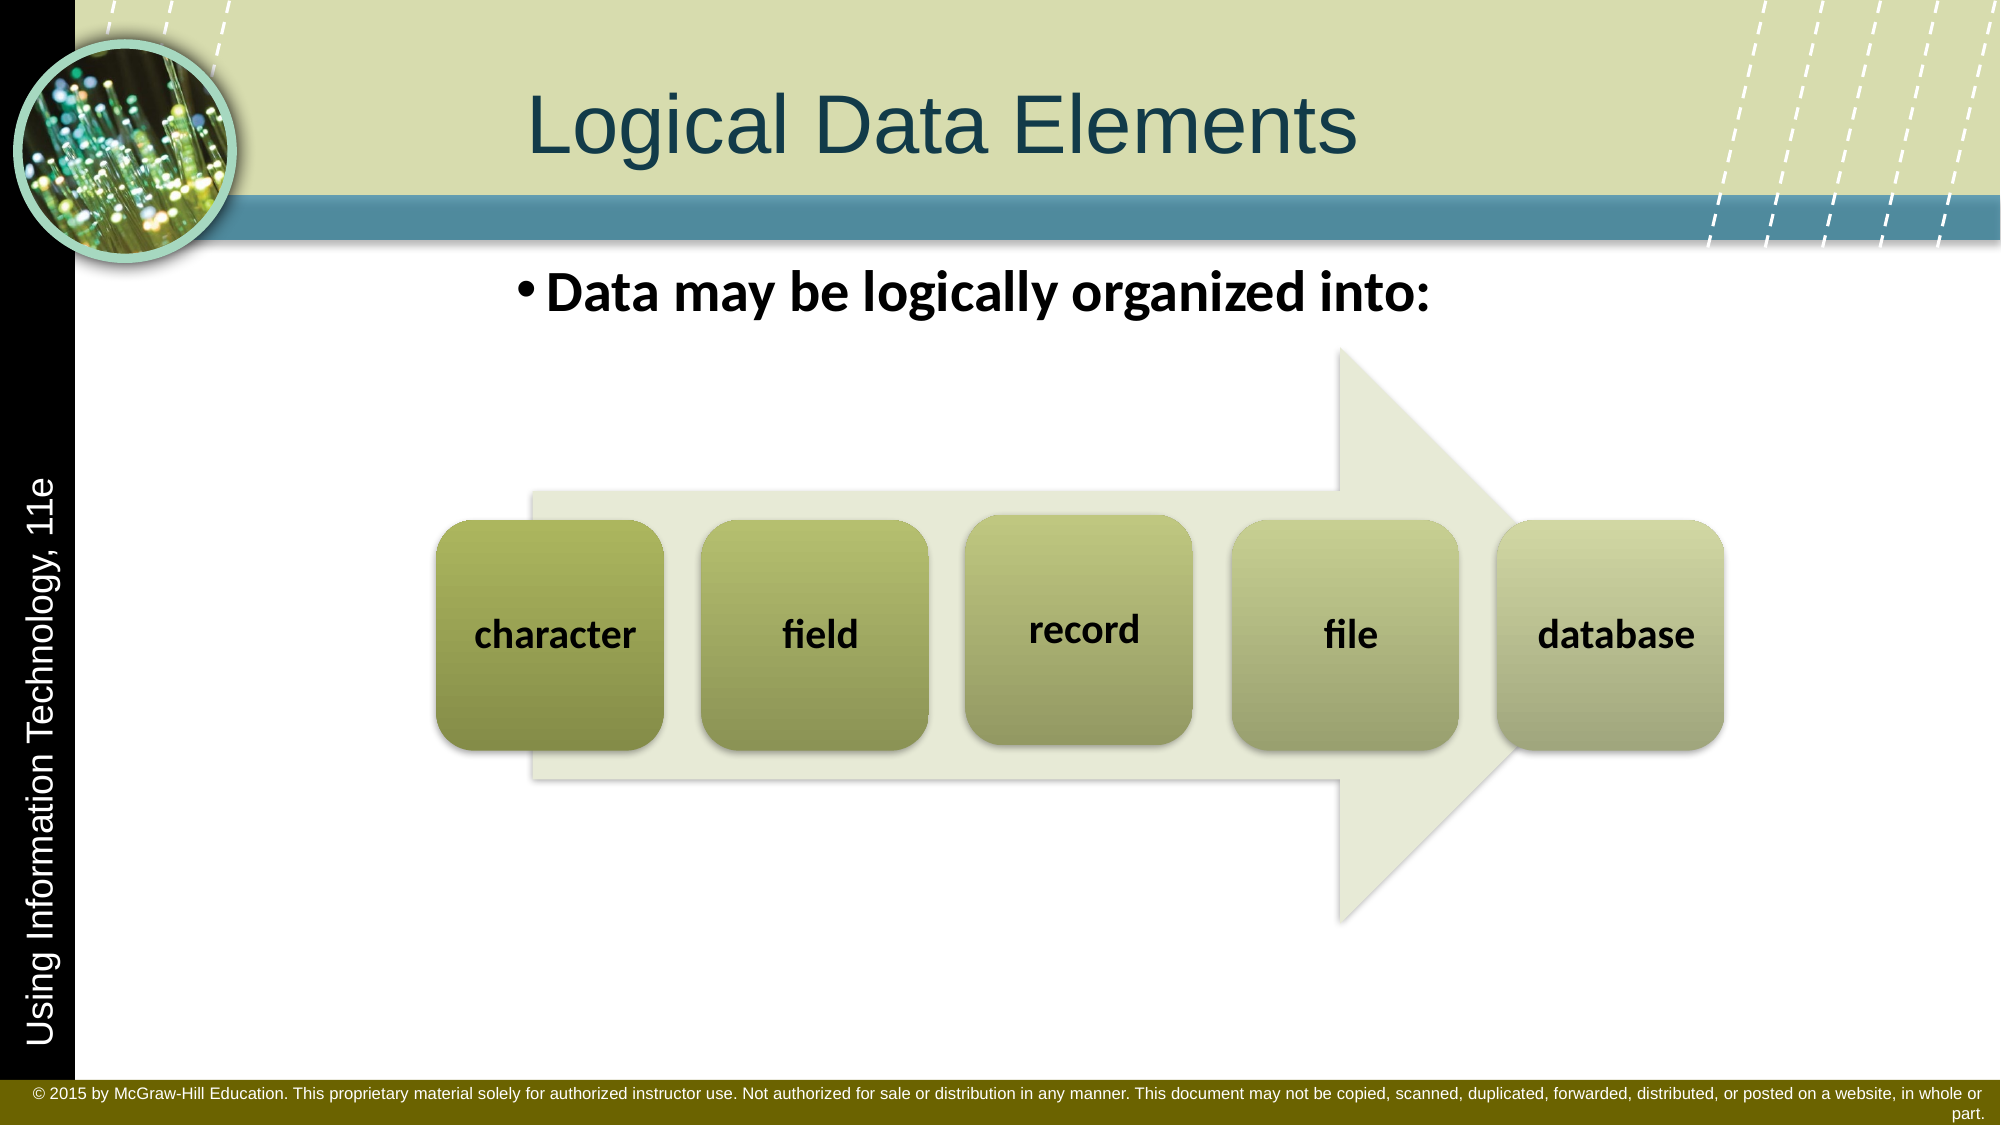

Logical Data Elements
Data may be logically organized into:
character
field
record
file
database